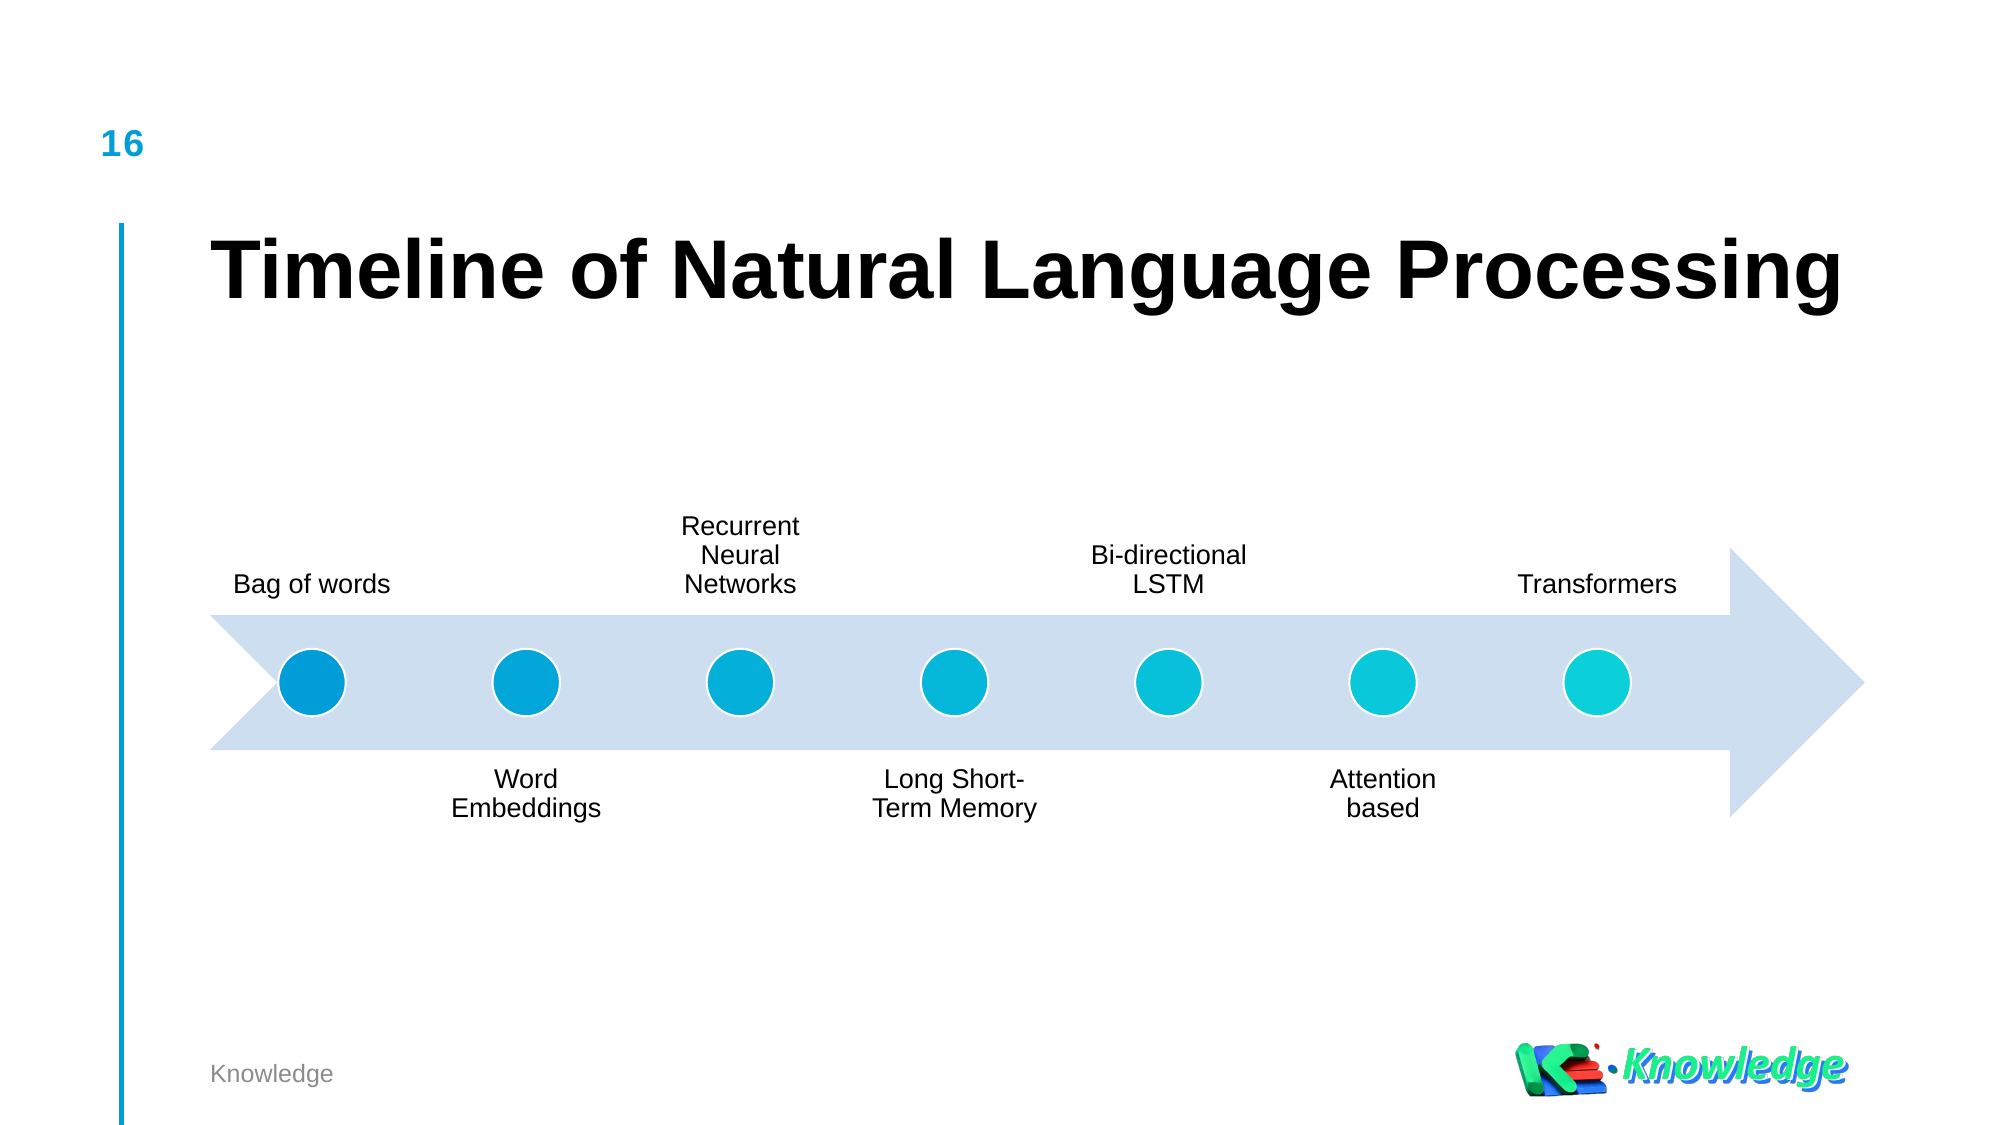

# Timeline of Natural Language Processing
16
Bag of words
Word Embeddings
Recurrent Neural Networks
Long Short-Term Memory
Bi-directional LSTM
Attention based
Transformers
Knowledge